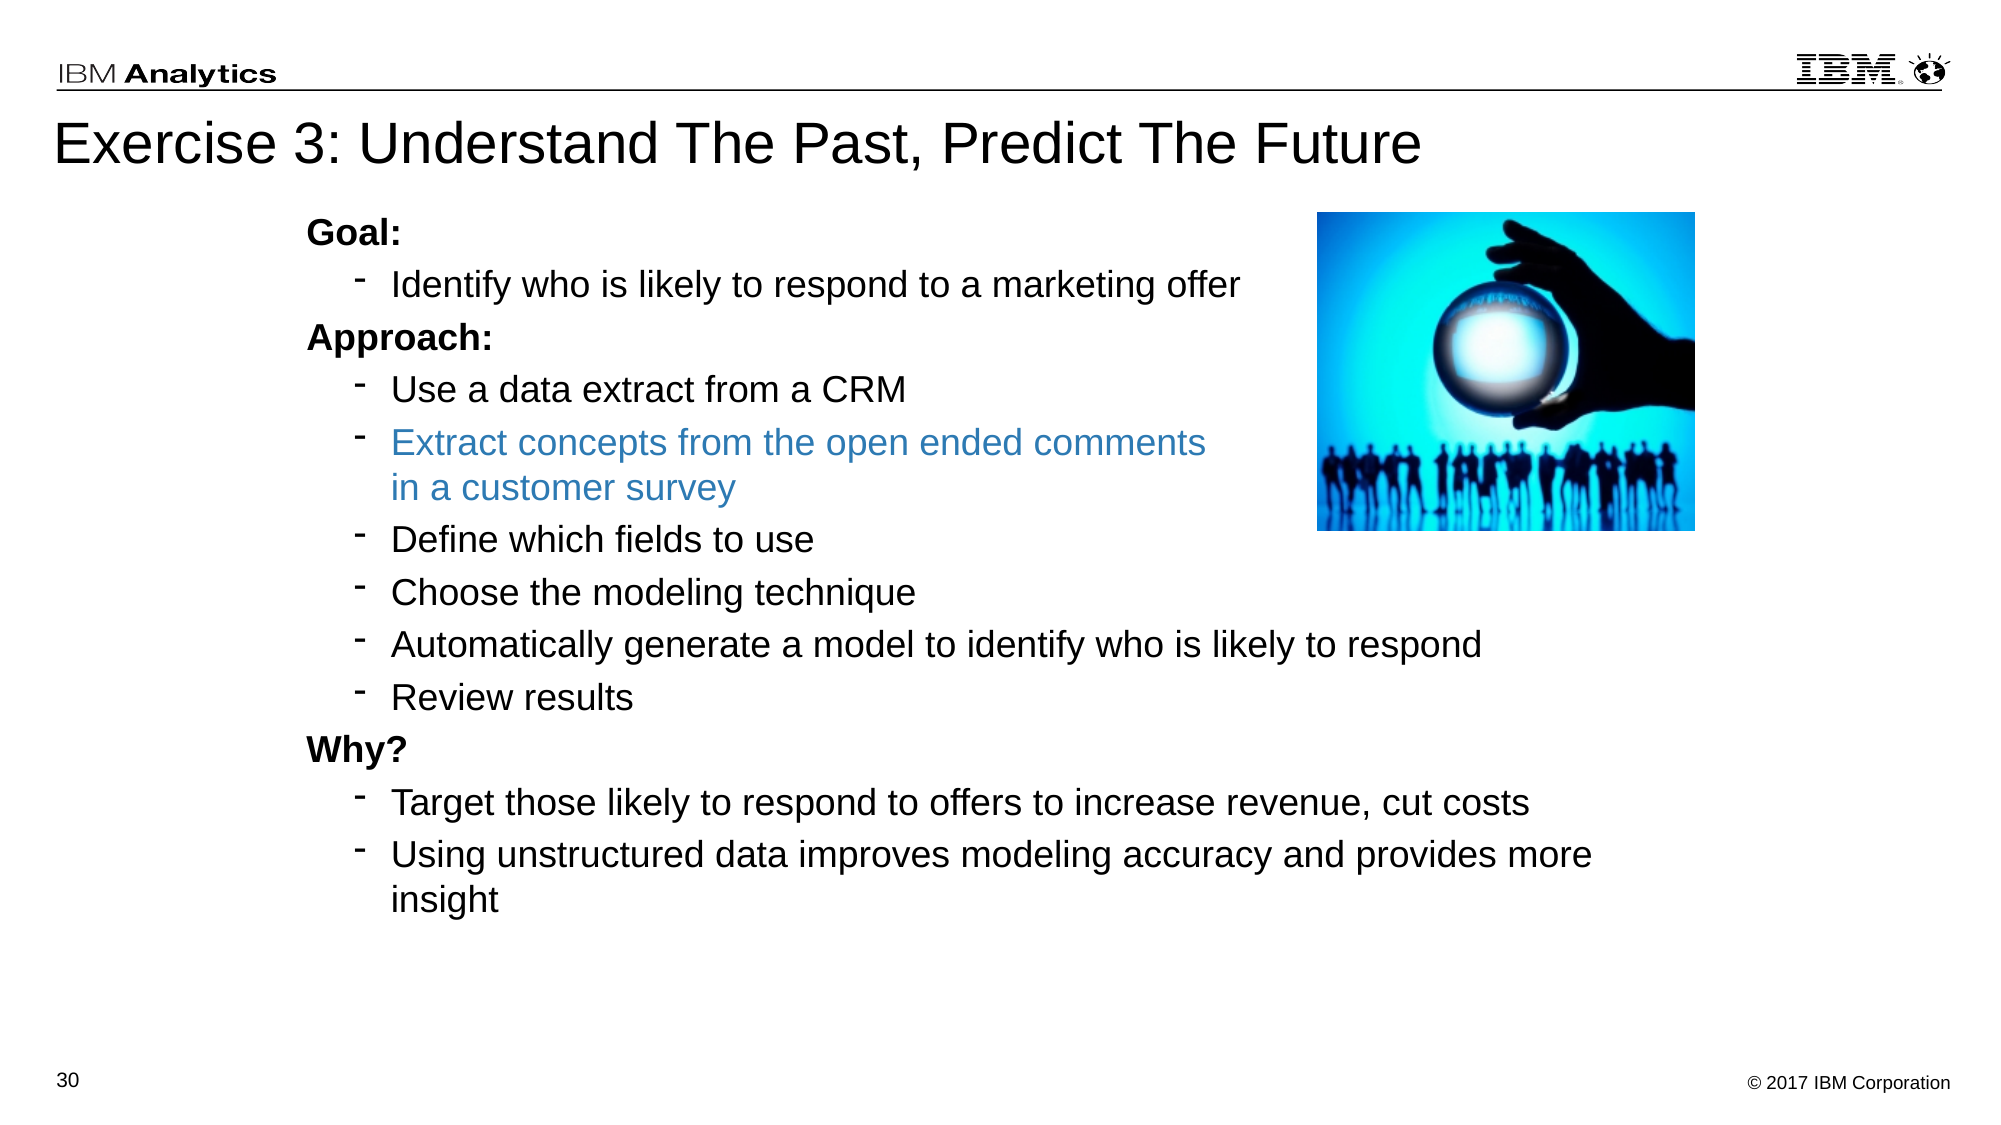

# Exercise 3: Understand The Past, Predict The Future
Goal:
Identify who is likely to respond to a marketing offer
Approach:
Use a data extract from a CRM
Extract concepts from the open ended comments
in a customer survey
Define which fields to use
Choose the modeling technique
Automatically generate a model to identify who is likely to respond
Review results
Why?
Target those likely to respond to offers to increase revenue, cut costs
Using unstructured data improves modeling accuracy and provides more insight